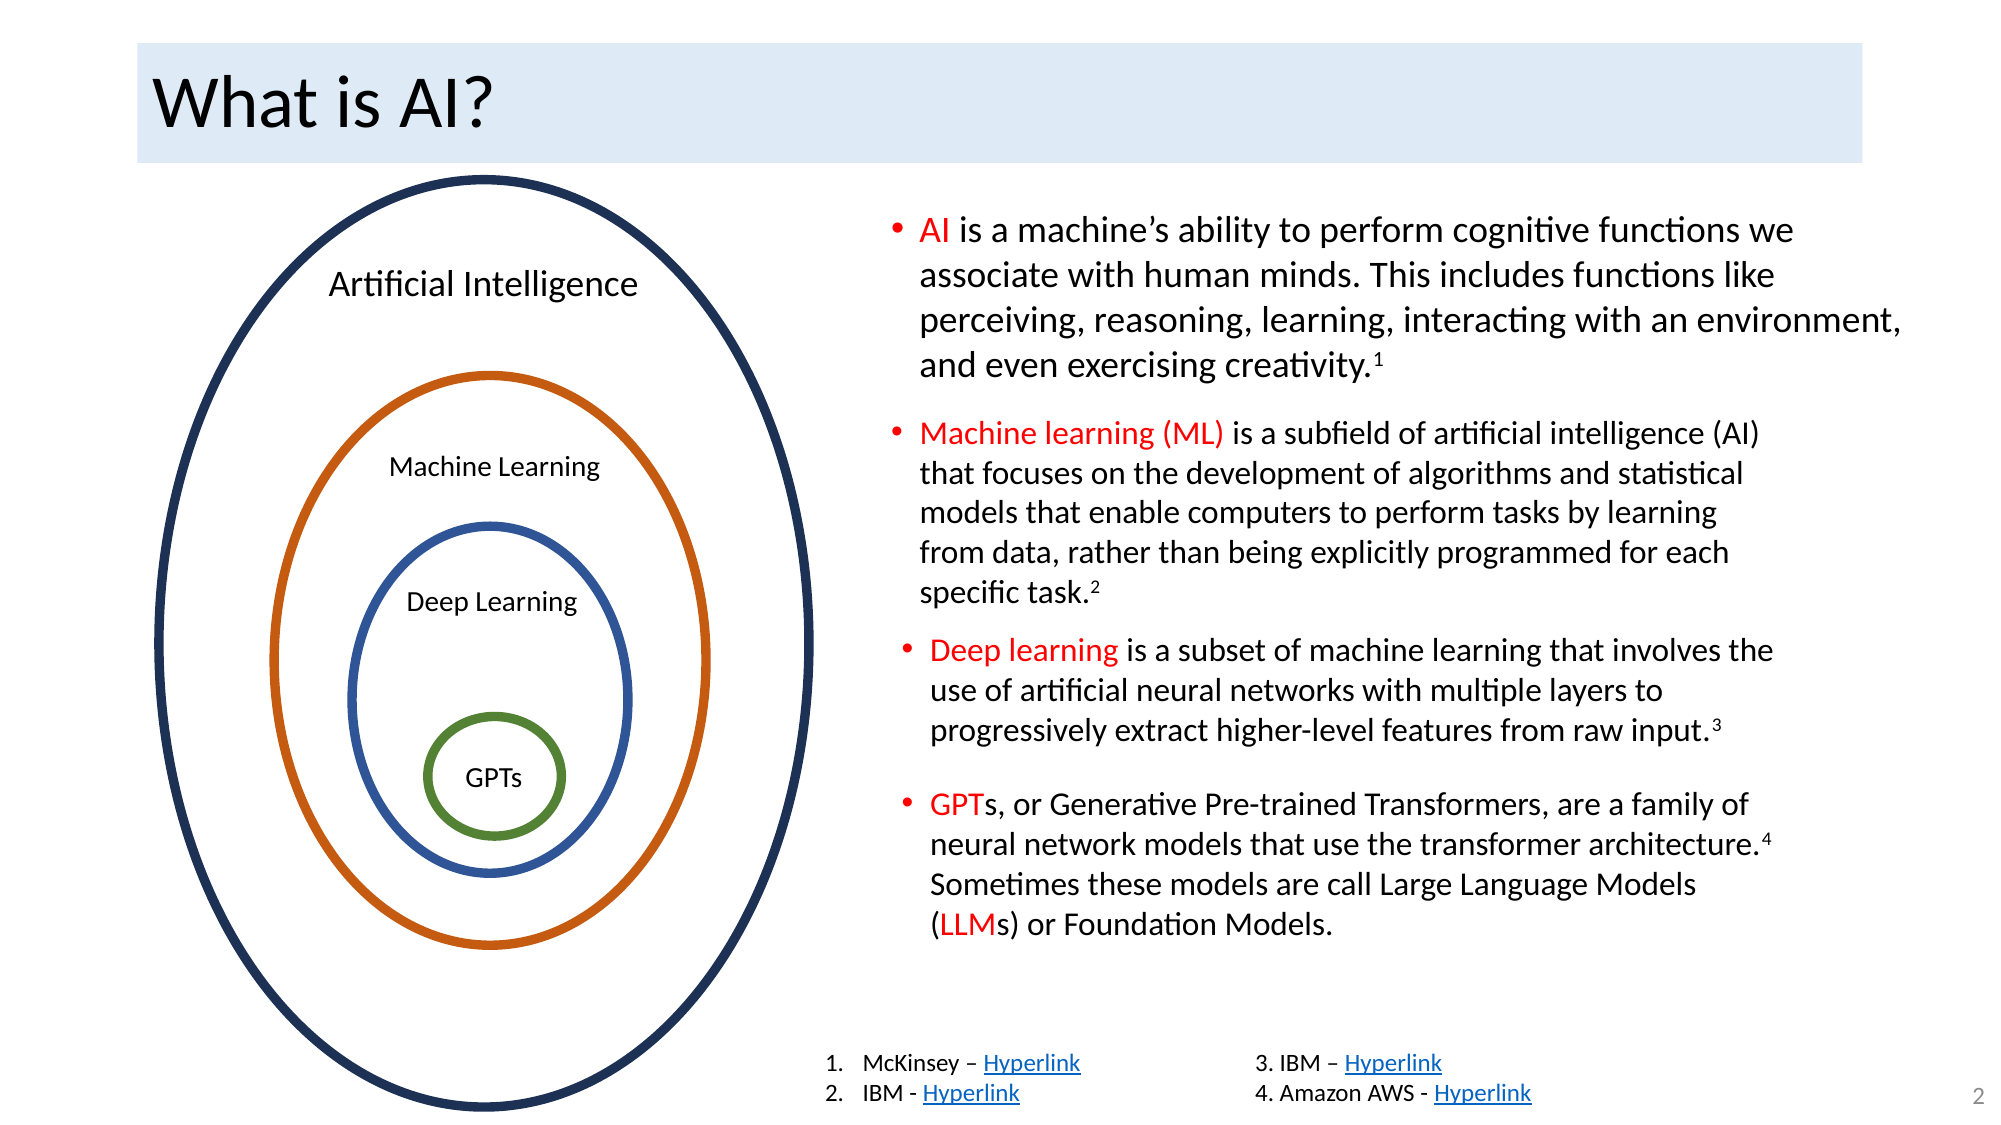

# What is AI?

AI is a machine’s ability to perform cognitive functions we associate with human minds. This includes functions like perceiving, reasoning, learning, interacting with an environment, and even exercising creativity.1
Artificial Intelligence

Machine learning (ML) is a subfield of artificial intelligence (AI) that focuses on the development of algorithms and statistical models that enable computers to perform tasks by learning from data, rather than being explicitly programmed for each specific task.2
Machine Learning

Deep Learning
Deep learning is a subset of machine learning that involves the use of artificial neural networks with multiple layers to progressively extract higher-level features from raw input.3

GPTs
GPTs, or Generative Pre-trained Transformers, are a family of neural network models that use the transformer architecture.4 Sometimes these models are call Large Language Models (LLMs) or Foundation Models.
McKinsey – Hyperlink
IBM - Hyperlink
3. IBM – Hyperlink
4. Amazon AWS - Hyperlink
2